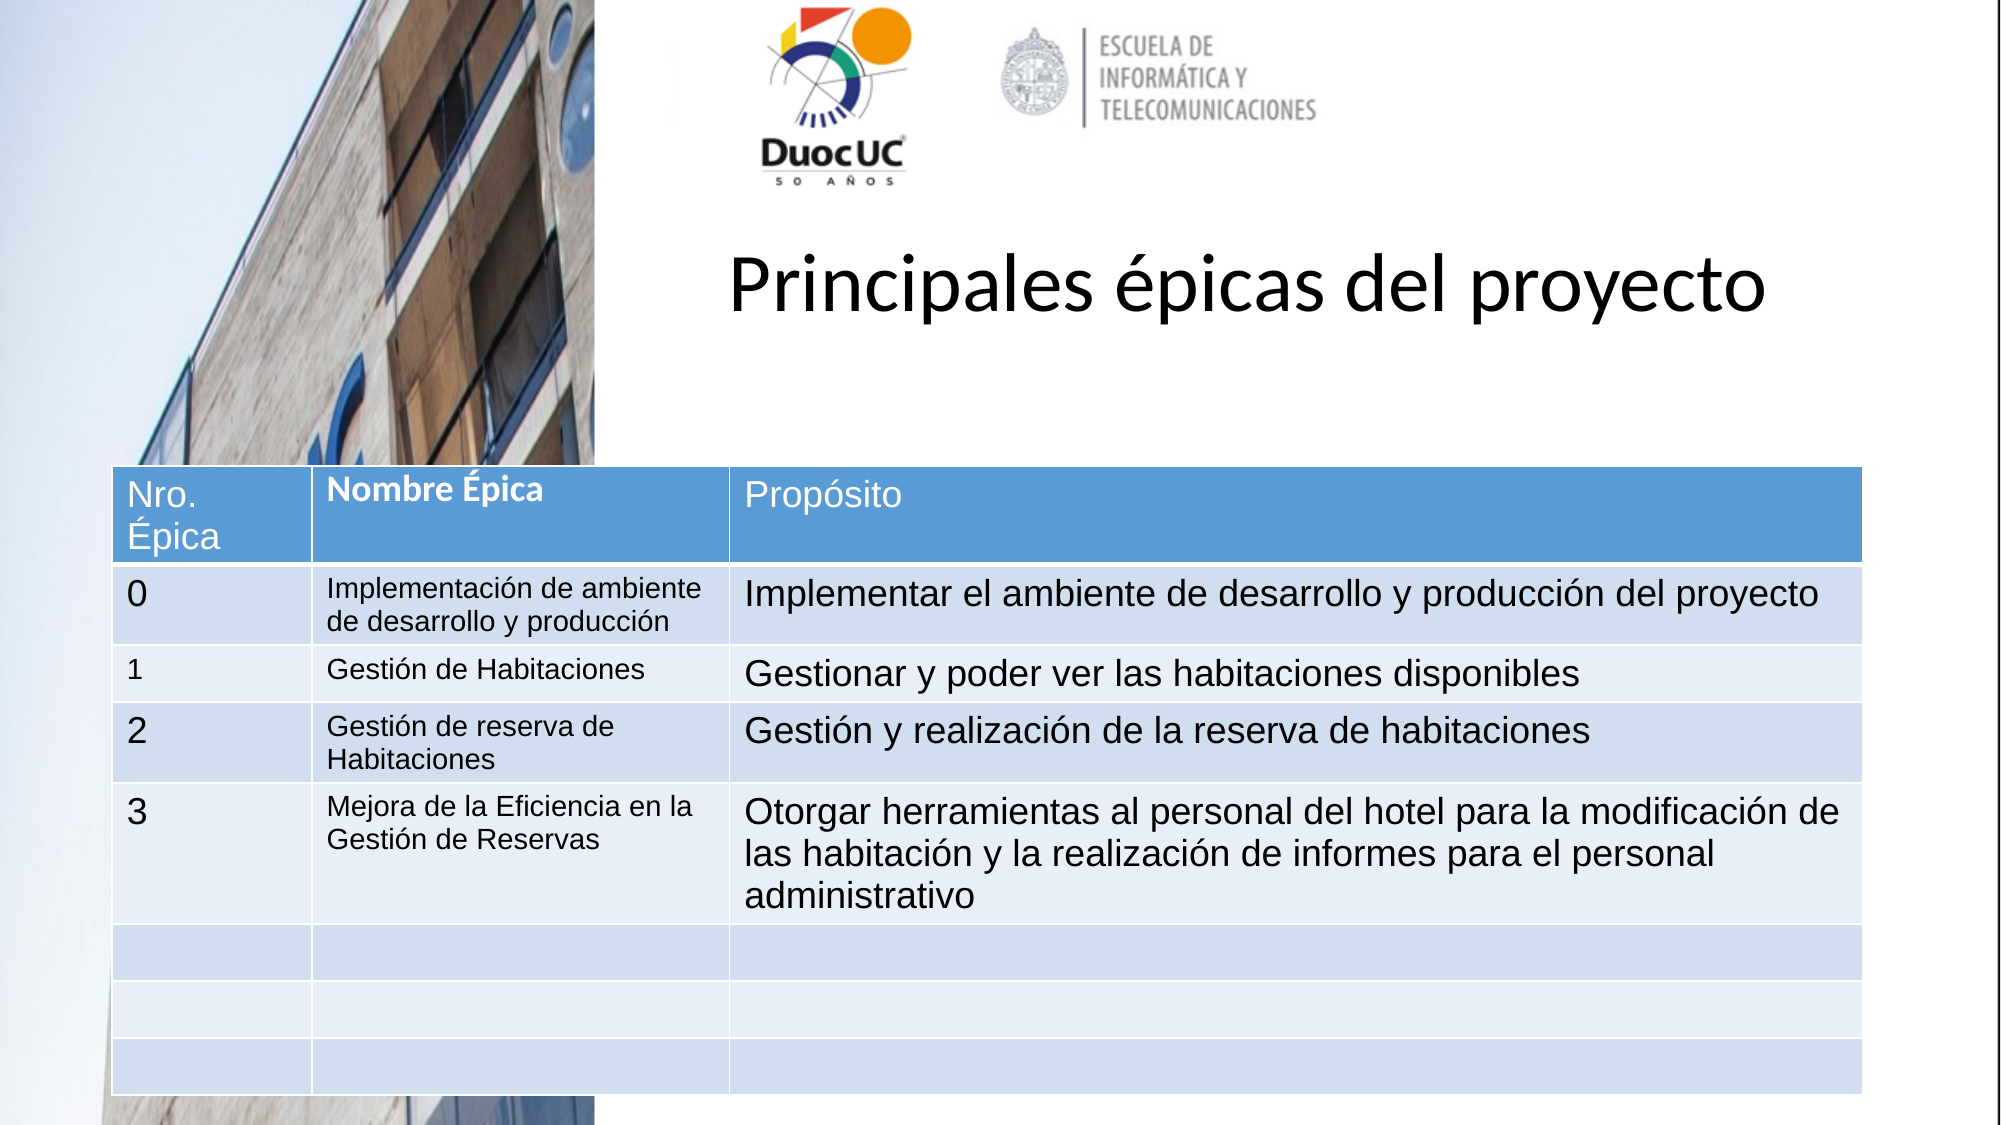

# Principales épicas del proyecto
| Nro. Épica | Nombre Épica | Propósito |
| --- | --- | --- |
| 0 | Implementación de ambiente de desarrollo y producción | Implementar el ambiente de desarrollo y producción del proyecto |
| 1 | Gestión de Habitaciones | Gestionar y poder ver las habitaciones disponibles |
| 2 | Gestión de reserva de Habitaciones | Gestión y realización de la reserva de habitaciones |
| 3 | Mejora de la Eficiencia en la Gestión de Reservas | Otorgar herramientas al personal del hotel para la modificación de las habitación y la realización de informes para el personal administrativo |
|  |  |  |
|  |  |  |
|  |  |  |